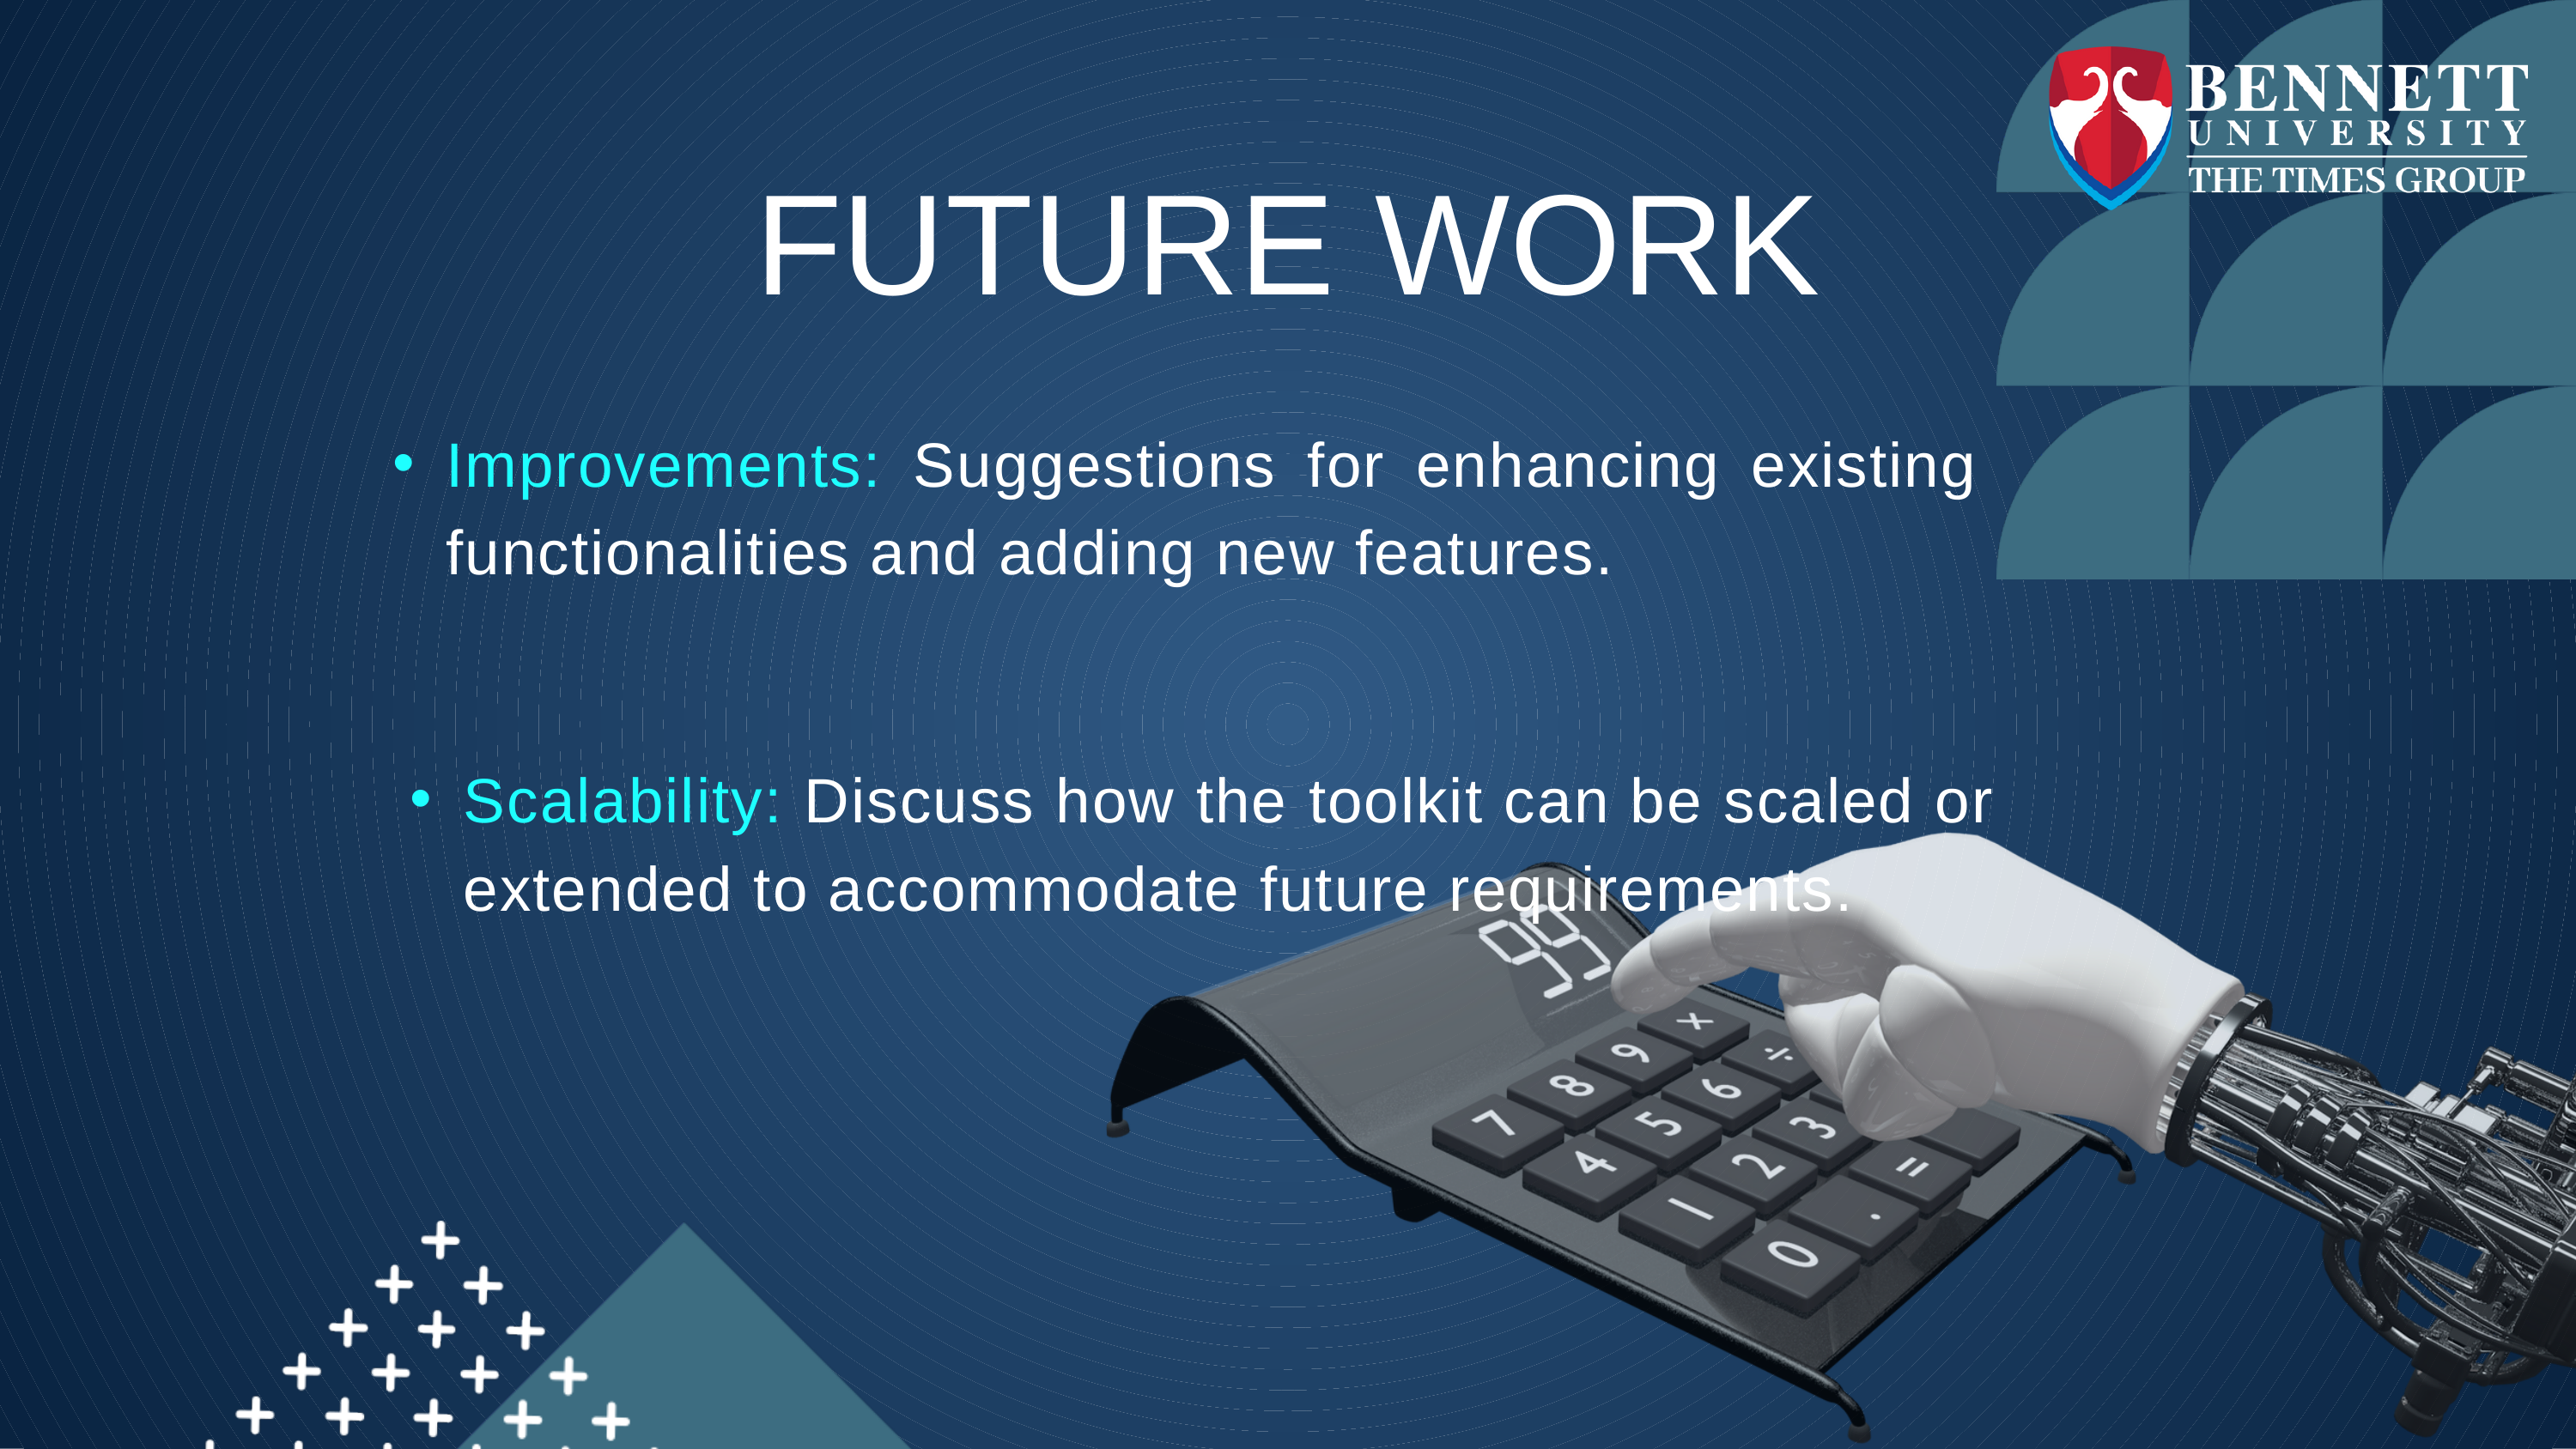

FUTURE WORK
Improvements: Suggestions for enhancing existing functionalities and adding new features.

Scalability: Discuss how the toolkit can be scaled or extended to accommodate future requirements.